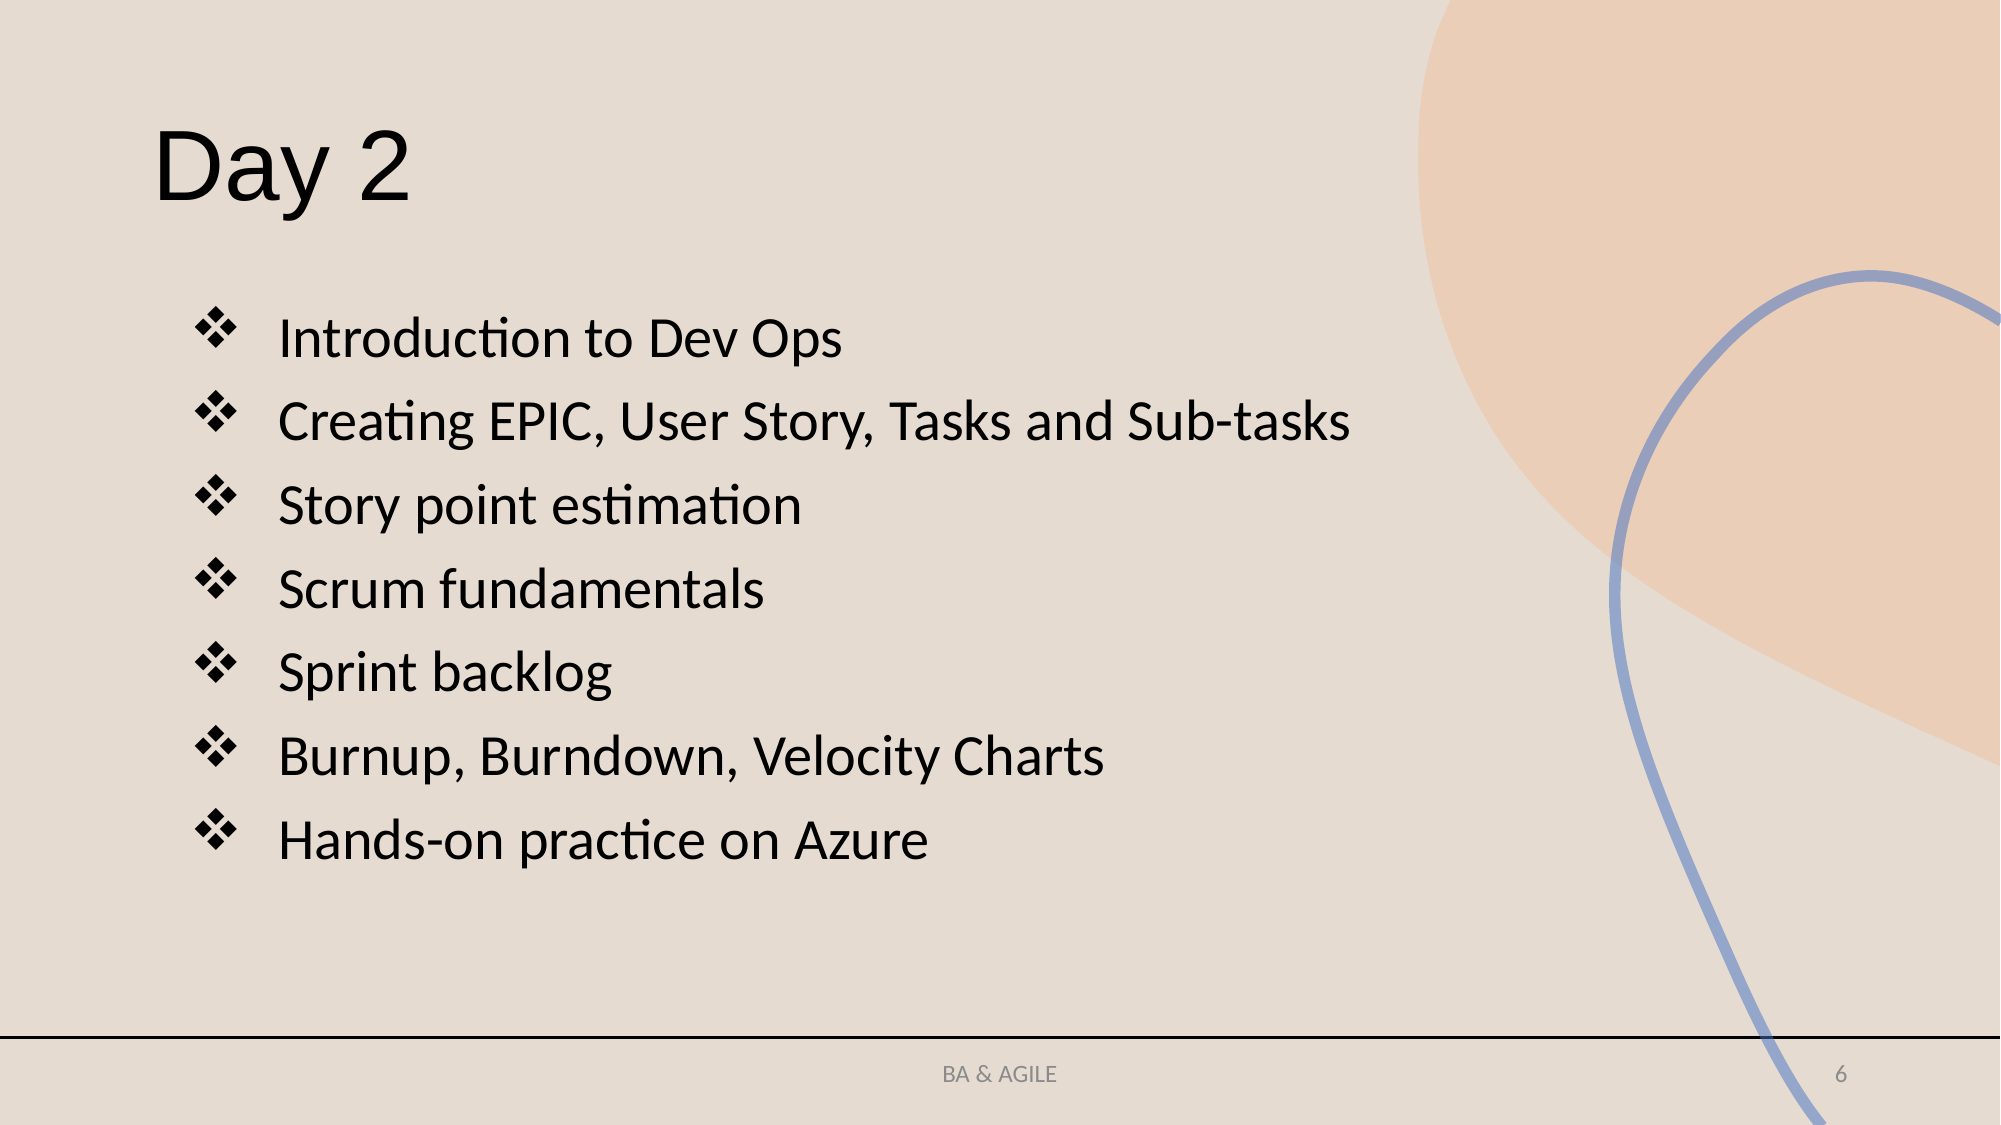

# Day 2
 Introduction to Dev Ops
 Creating EPIC, User Story, Tasks and Sub-tasks
 Story point estimation
 Scrum fundamentals
 Sprint backlog
 Burnup, Burndown, Velocity Charts
 Hands-on practice on Azure

BA & AGILE
6